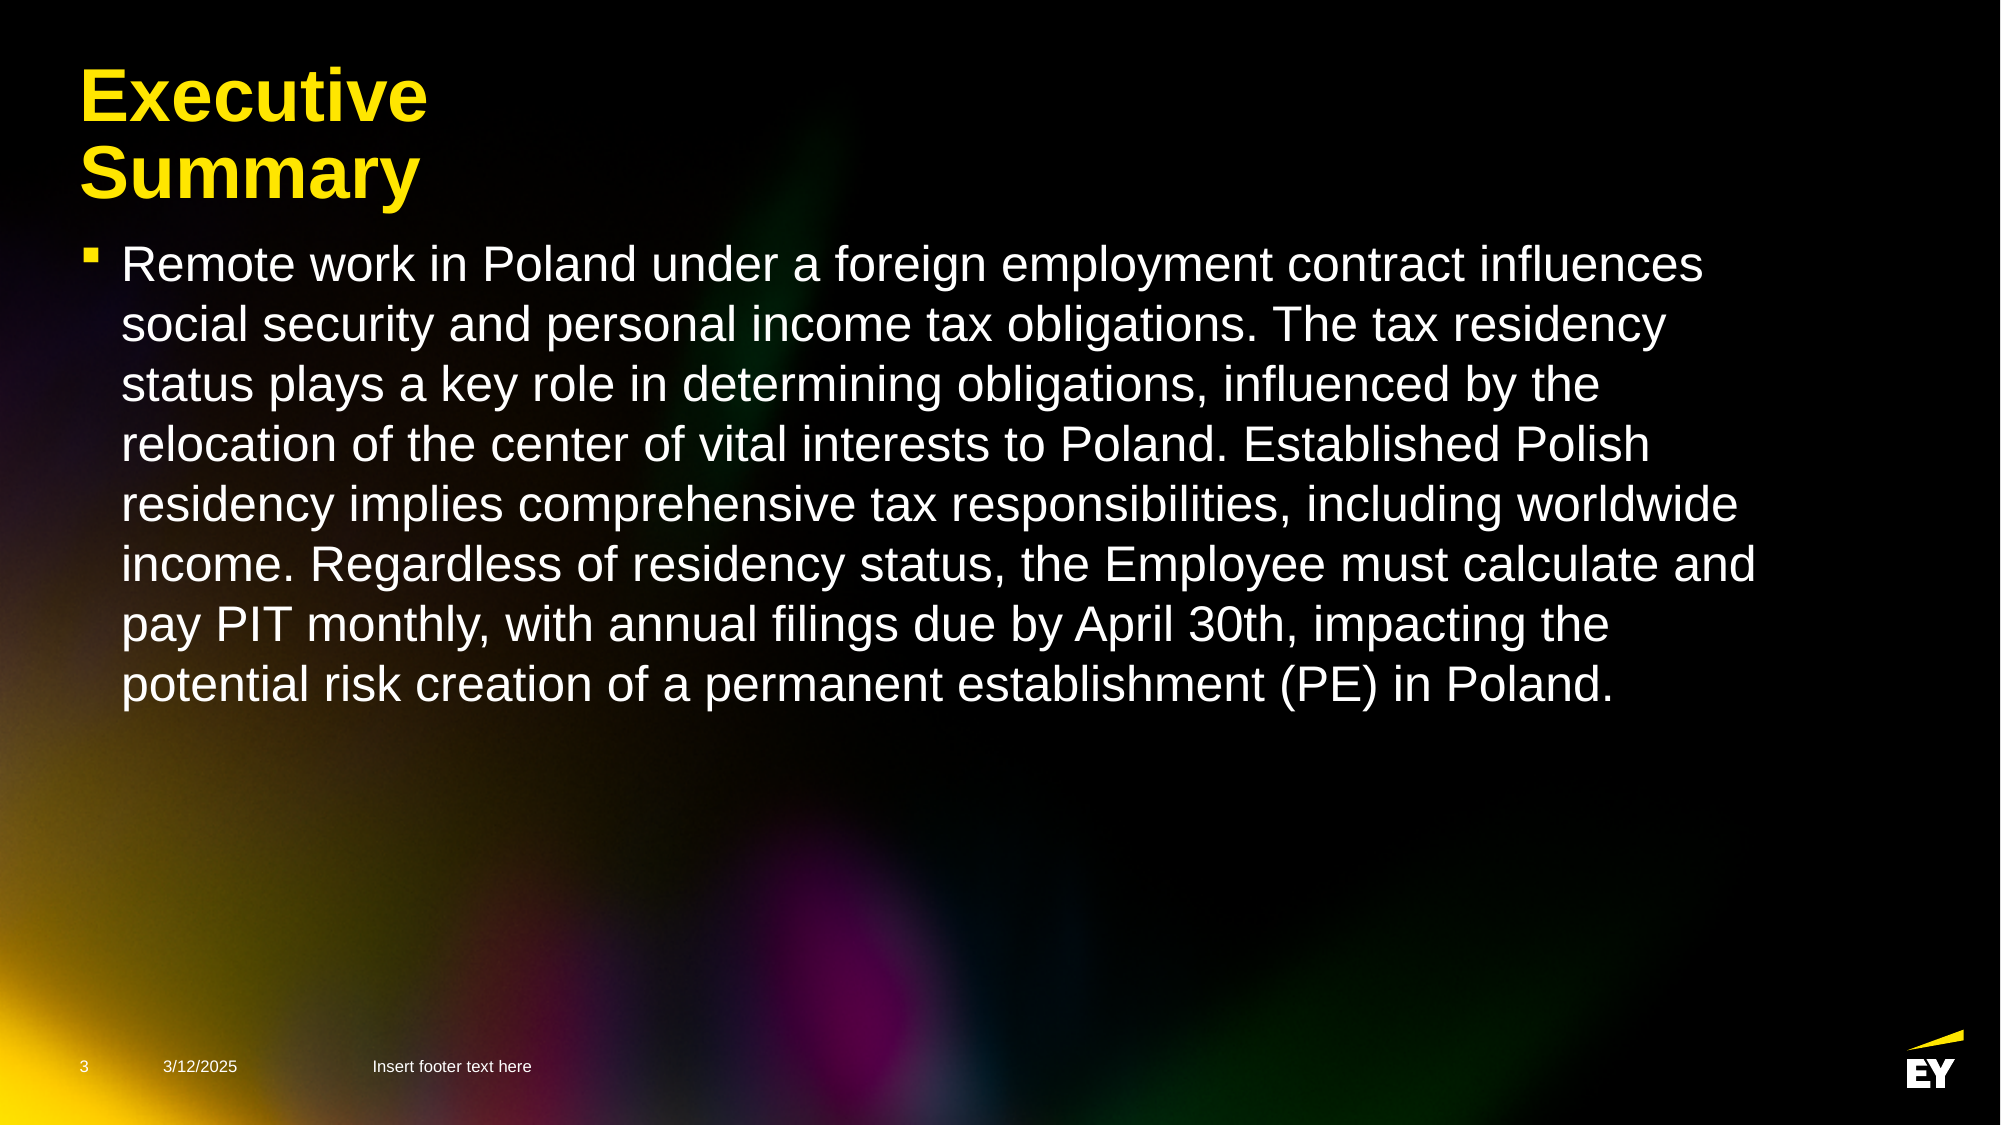

# Executive Summary
Remote work in Poland under a foreign employment contract influences social security and personal income tax obligations. The tax residency status plays a key role in determining obligations, influenced by the relocation of the center of vital interests to Poland. Established Polish residency implies comprehensive tax responsibilities, including worldwide income. Regardless of residency status, the Employee must calculate and pay PIT monthly, with annual filings due by April 30th, impacting the potential risk creation of a permanent establishment (PE) in Poland.
3
3/12/2025
Insert footer text here